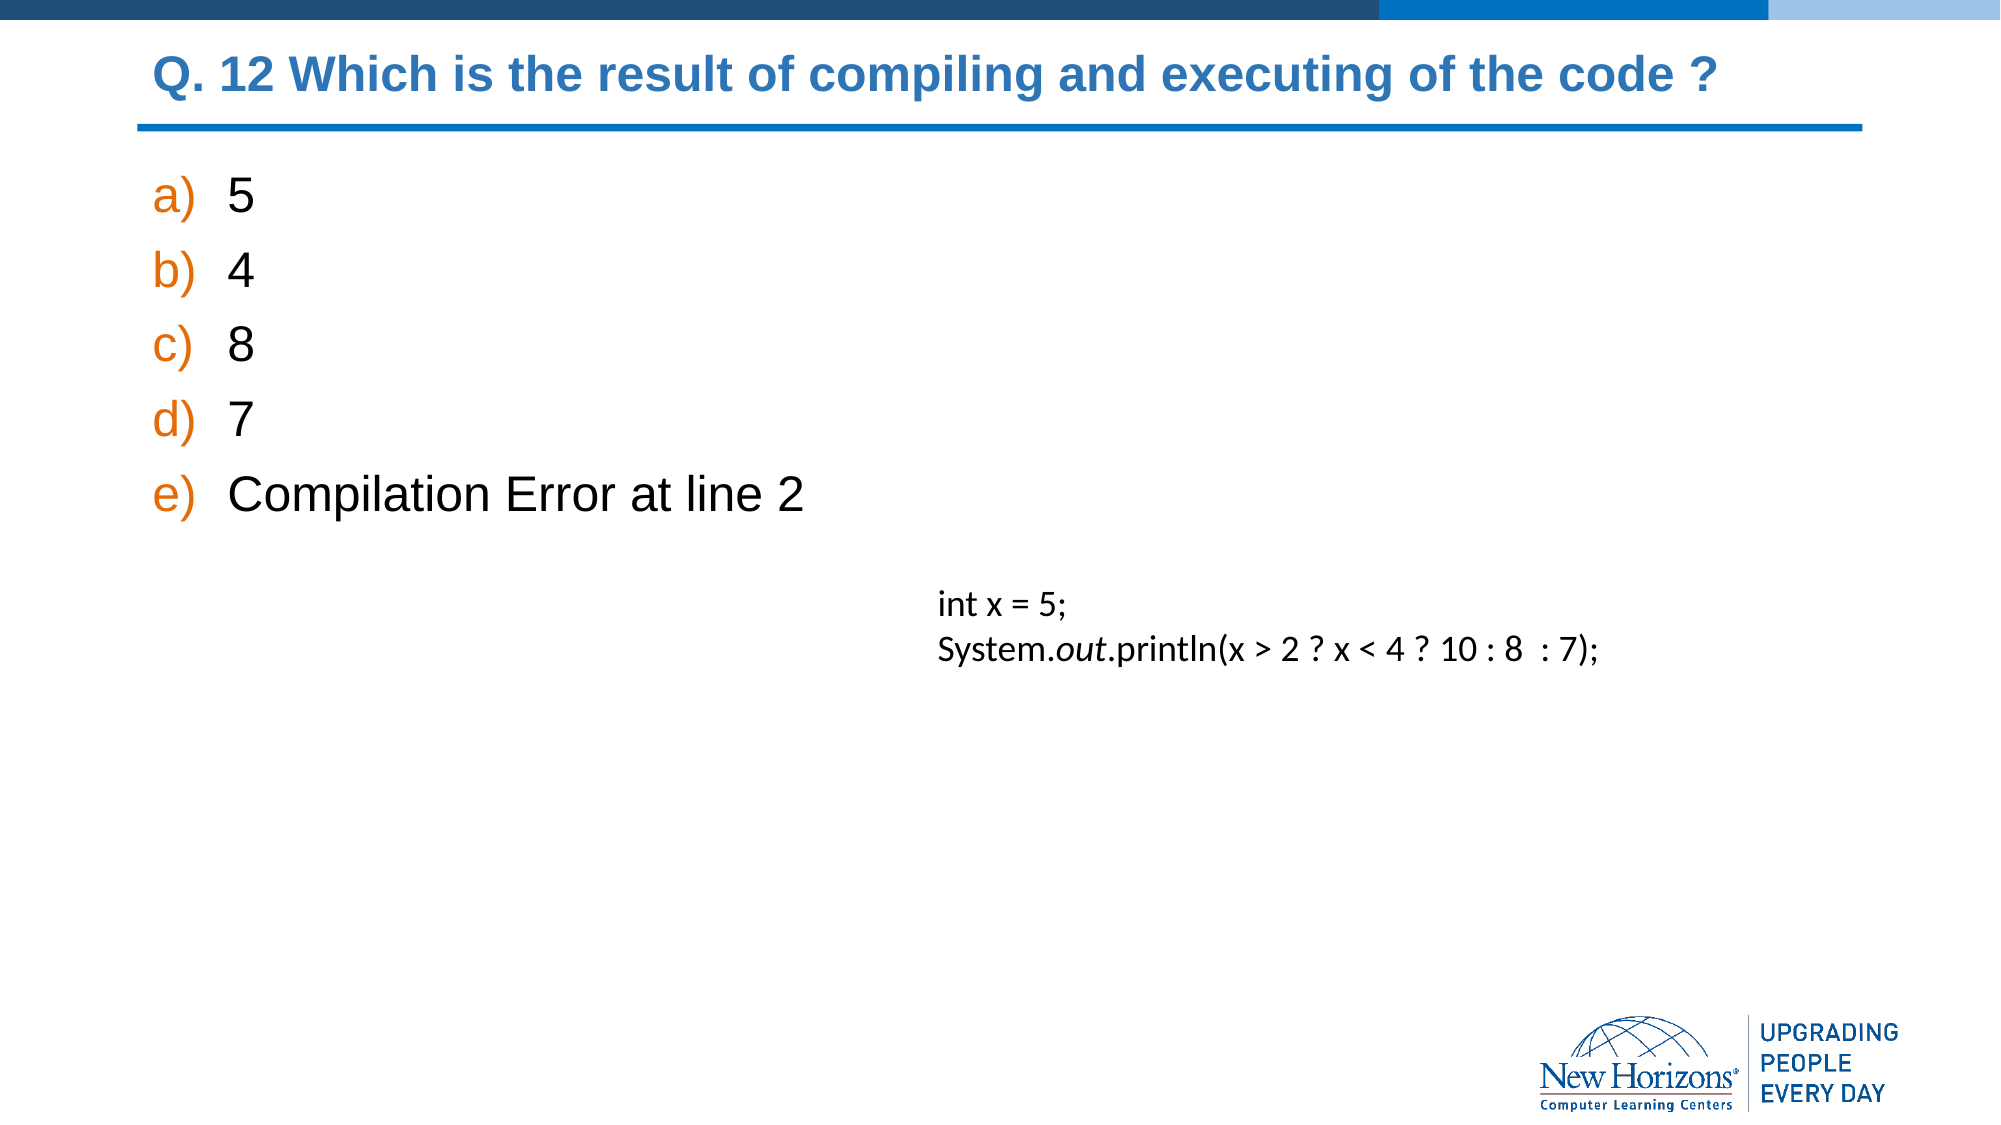

# Q. 12 Which is the result of compiling and executing of the code ?
5
4
8
7
Compilation Error at line 2
int x = 5;
System.out.println(x > 2 ? x < 4 ? 10 : 8  : 7);